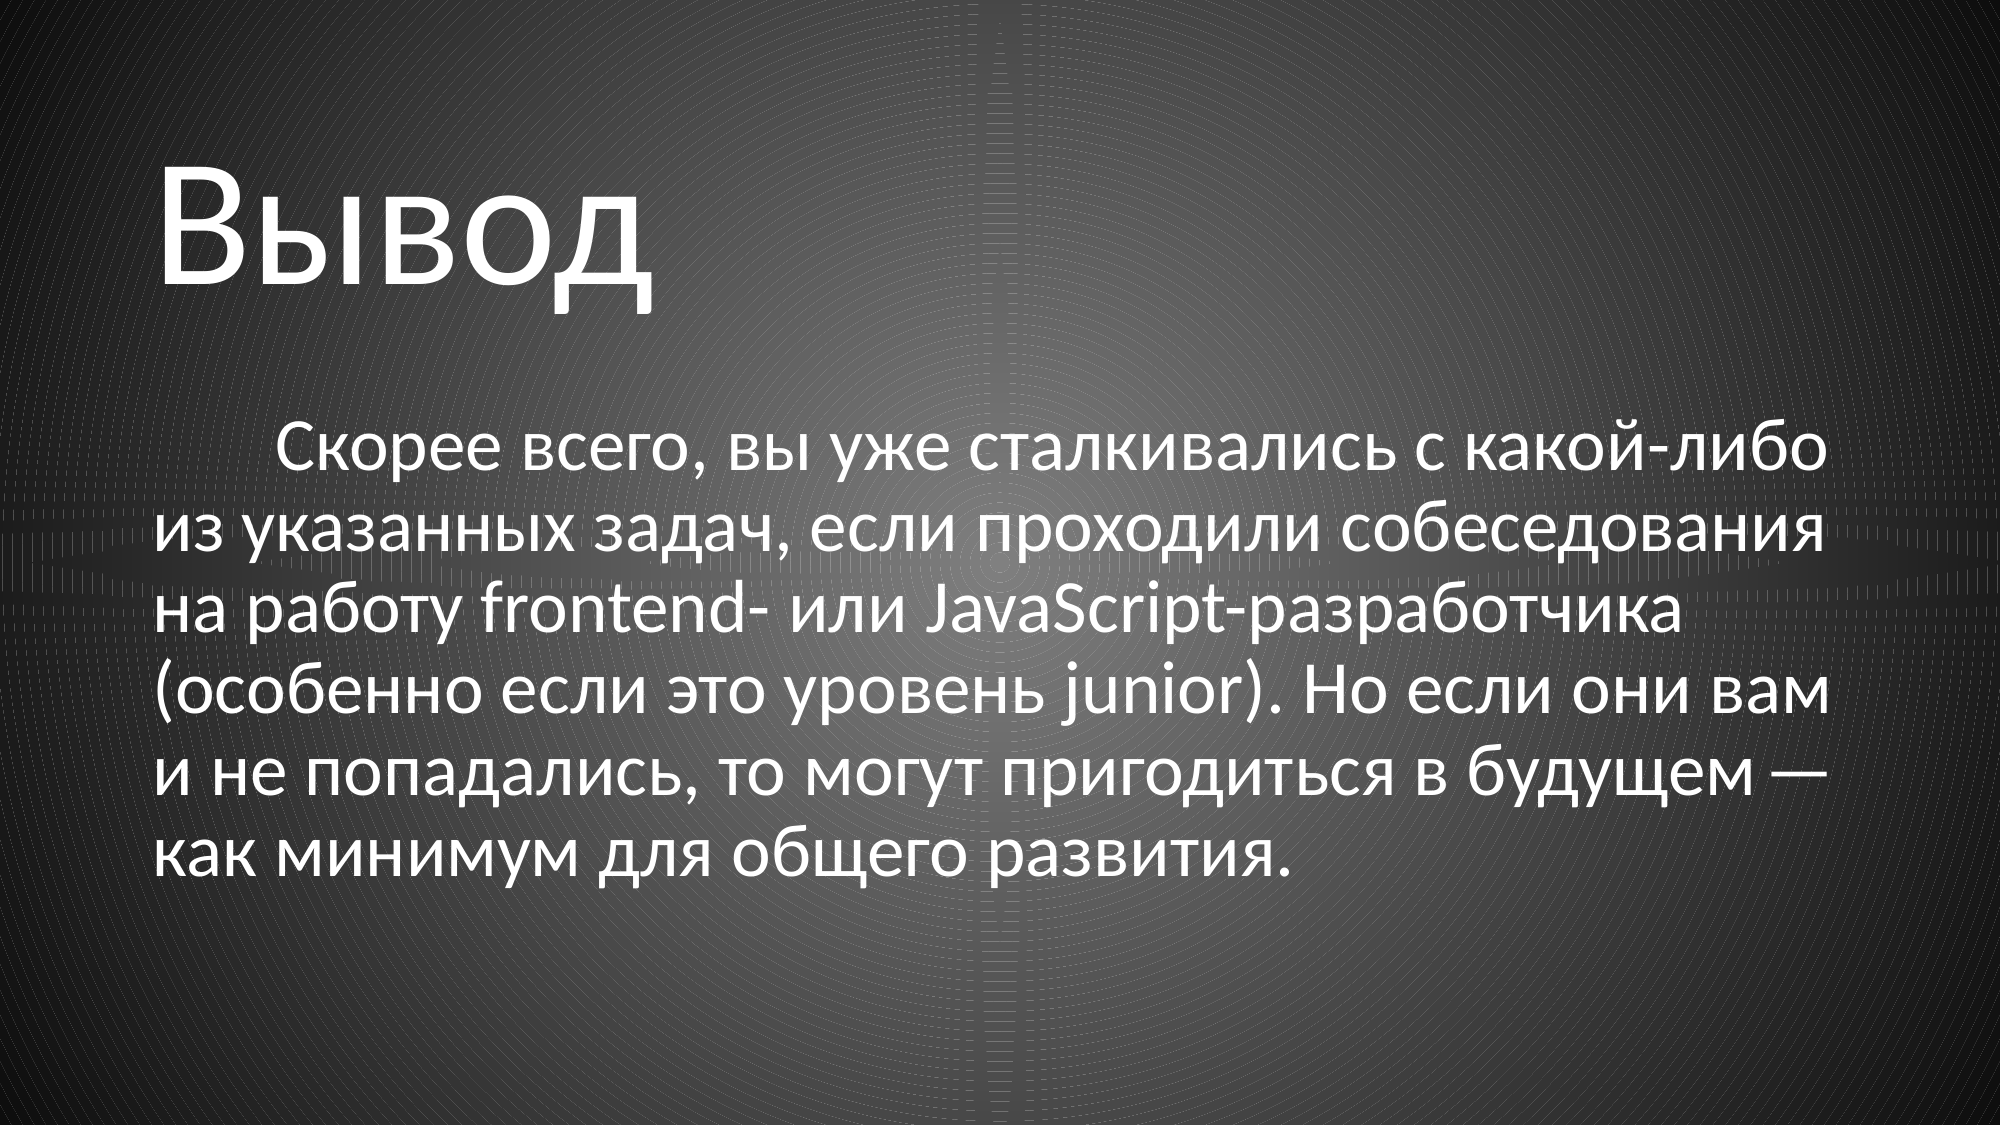

# Вывод Скорее всего, вы уже сталкивались с какой-либо из указанных задач, если проходили собеседования на работу frontend- или JavaScript-разработчика (особенно если это уровень junior). Но если они вам и не попадались, то могут пригодиться в будущем — как минимум для общего развития.